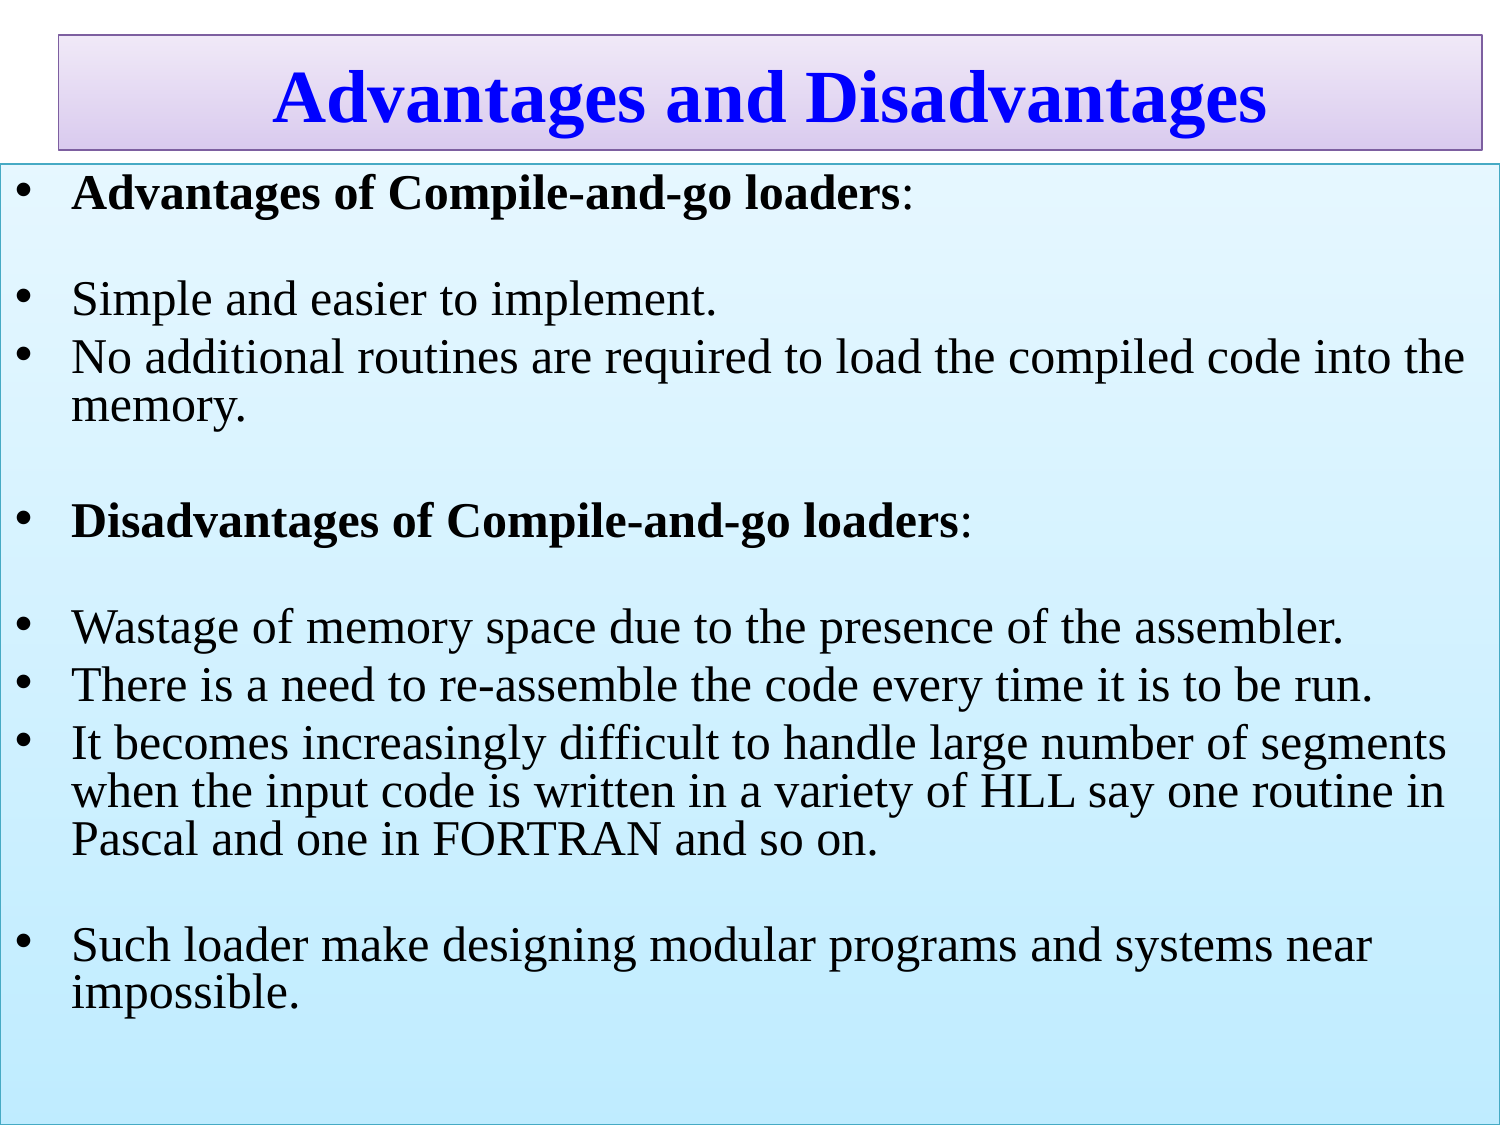

Advantages and Disadvantages
Advantages of Compile-and-go loaders:
Simple and easier to implement.
No additional routines are required to load the compiled code into the memory.

Disadvantages of Compile-and-go loaders:
Wastage of memory space due to the presence of the assembler.
There is a need to re-assemble the code every time it is to be run.
It becomes increasingly difficult to handle large number of segments when the input code is written in a variety of HLL say one routine in Pascal and one in FORTRAN and so on.
Such loader make designing modular programs and systems near impossible.